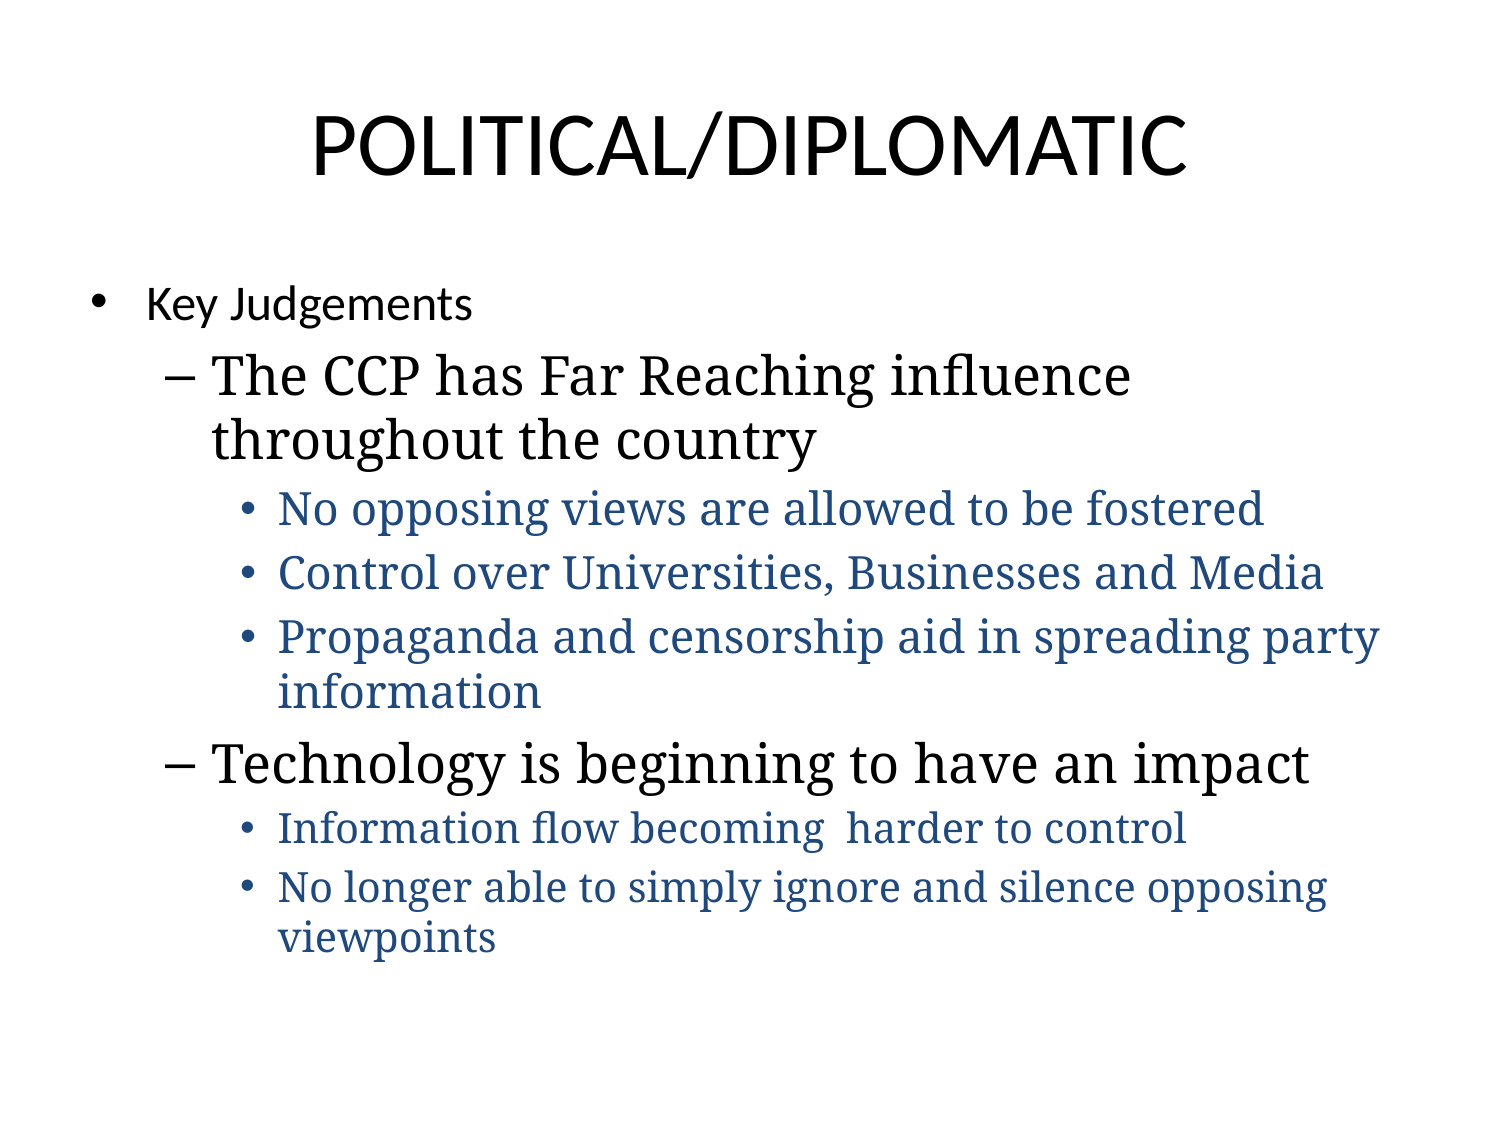

# POLITICAL/DIPLOMATIC
Key Judgements
The CCP has Far Reaching influence throughout the country
No opposing views are allowed to be fostered
Control over Universities, Businesses and Media
Propaganda and censorship aid in spreading party information
Technology is beginning to have an impact
Information flow becoming  harder to control
No longer able to simply ignore and silence opposing viewpoints